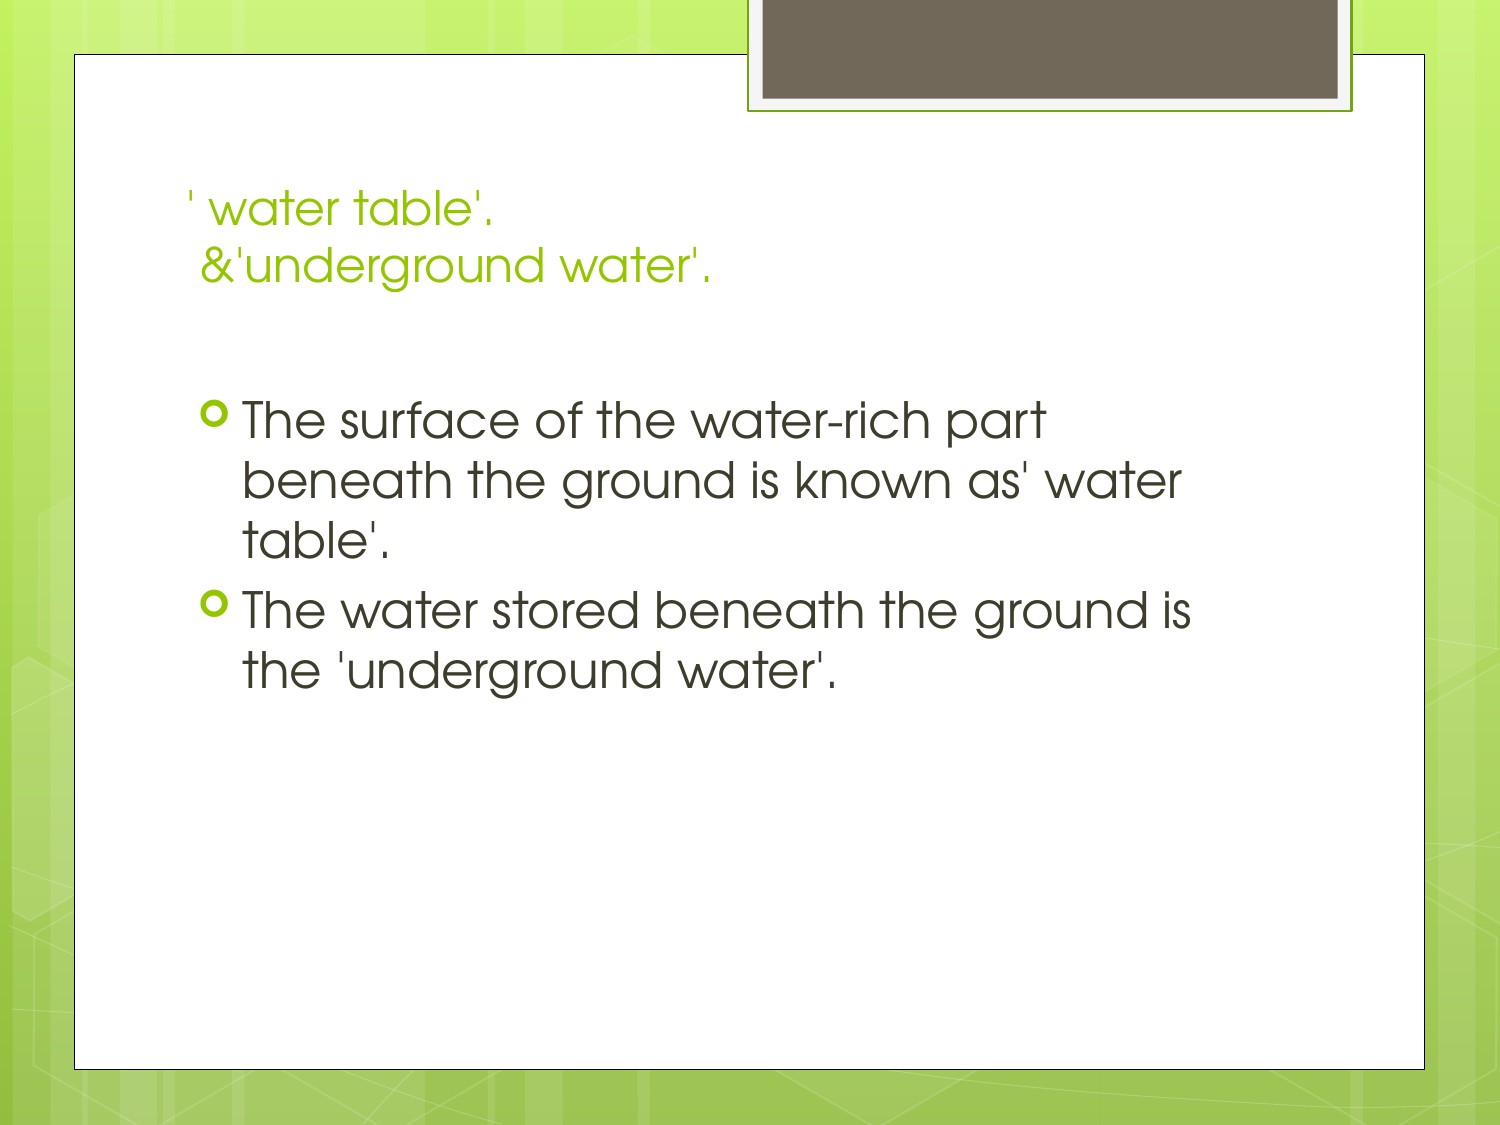

# ' water table'. &'underground water'.
The surface of the water-rich part beneath the ground is known as' water table'.
The water stored beneath the ground is the 'underground water'.